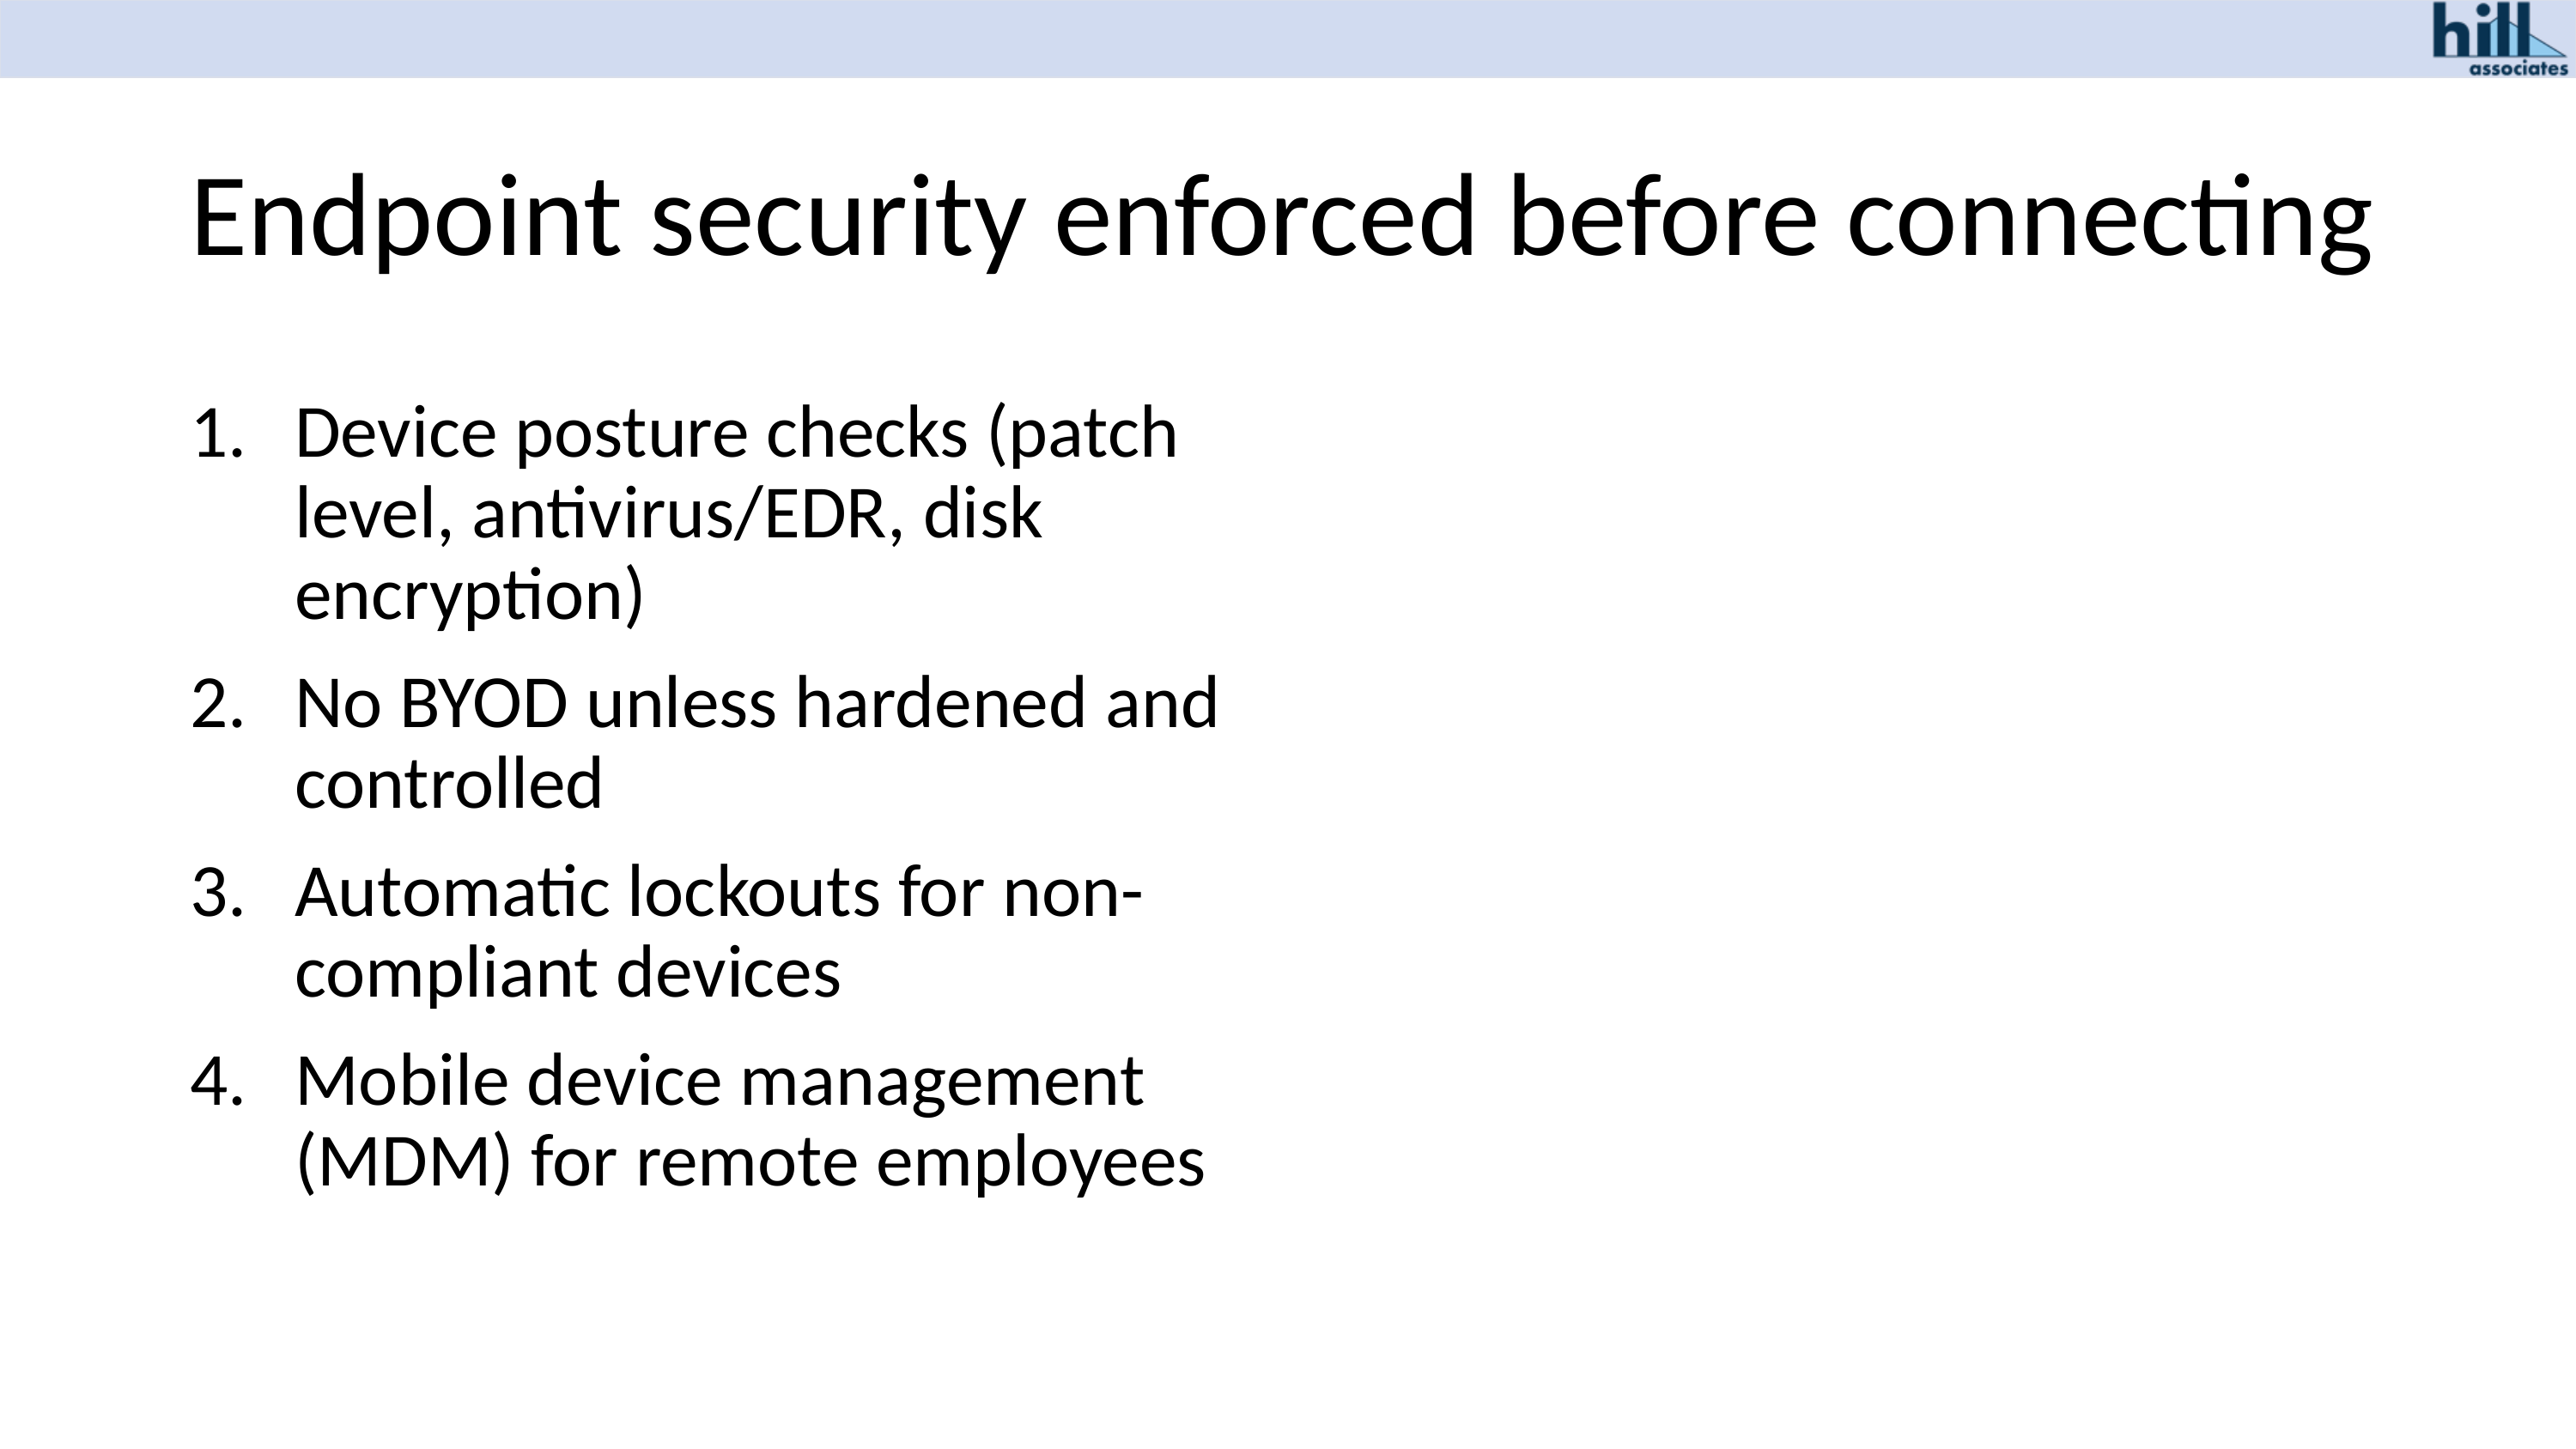

# Endpoint security enforced before connecting
Device posture checks (patch level, antivirus/EDR, disk encryption)
No BYOD unless hardened and controlled
Automatic lockouts for non-compliant devices
Mobile device management (MDM) for remote employees